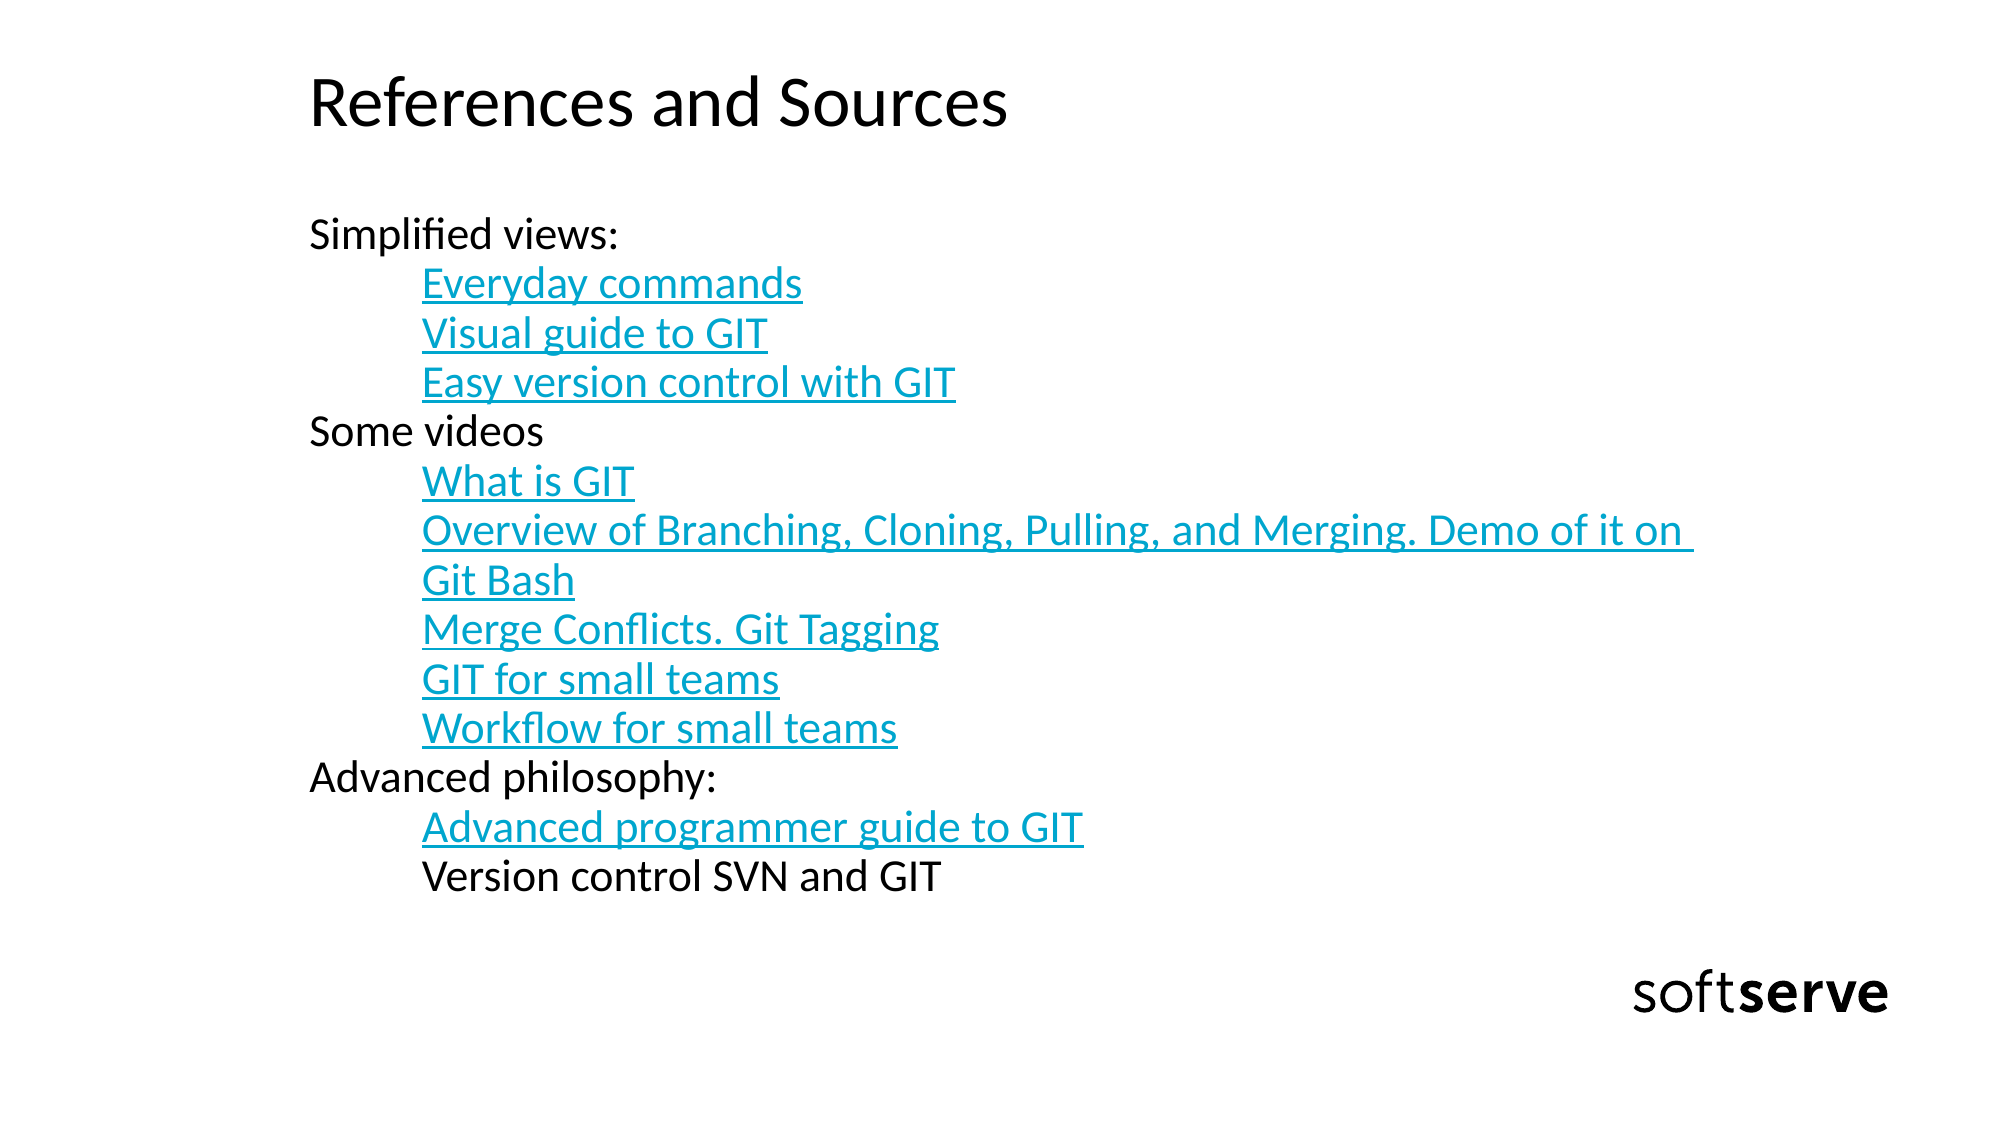

# References and Sources
Simplified views:
Everyday commands
Visual guide to GIT
Easy version control with GIT
Some videos
What is GIT
Overview of Branching, Cloning, Pulling, and Merging. Demo of it on Git Bash
Merge Conflicts. Git Tagging
GIT for small teams
Workflow for small teams
Advanced philosophy:
Advanced programmer guide to GIT
Version control SVN and GIT